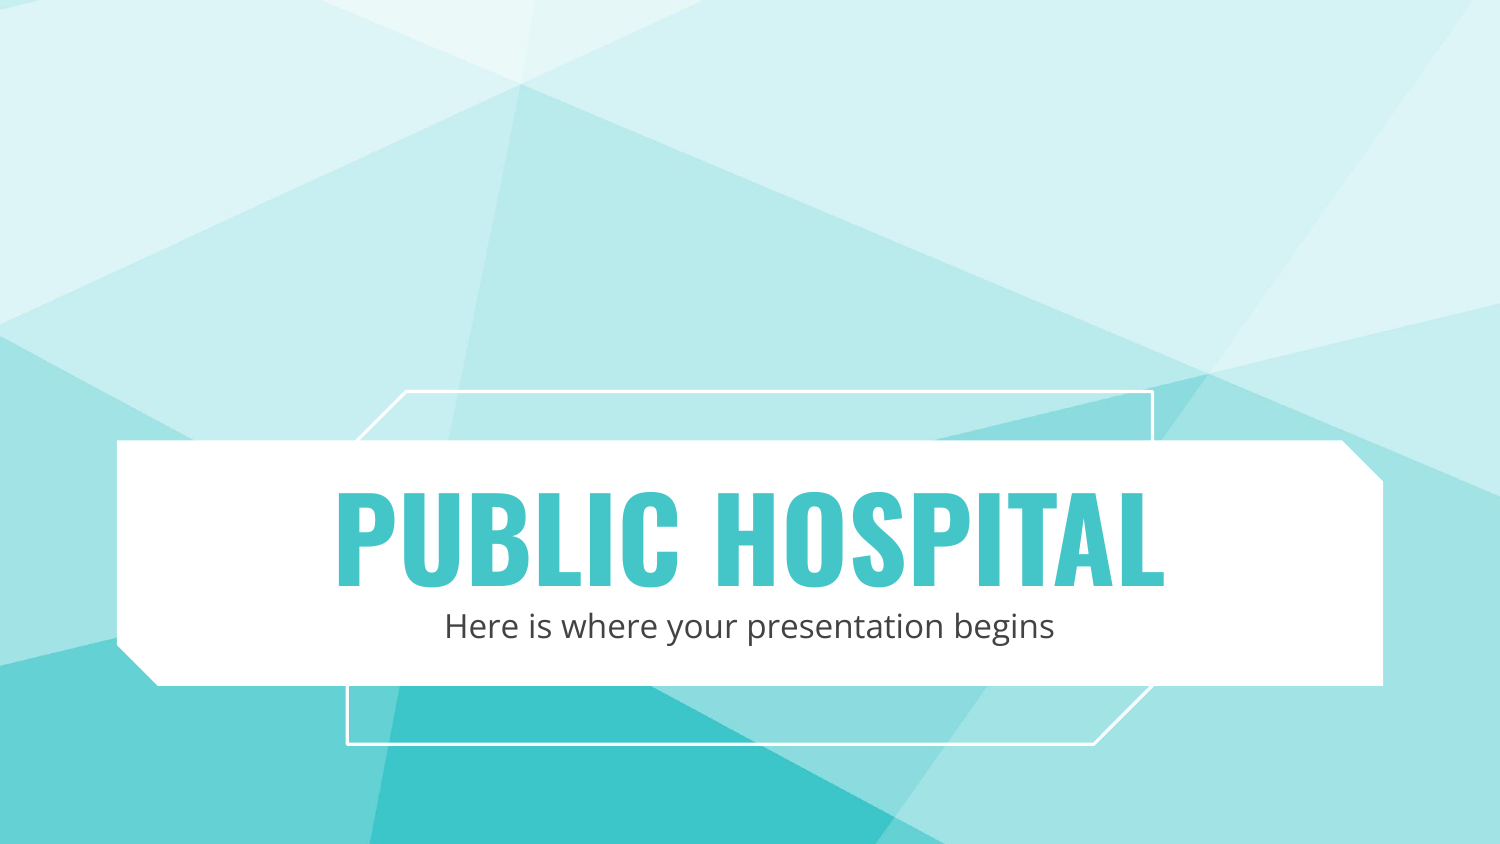

# PUBLIC HOSPITAL
Here is where your presentation begins